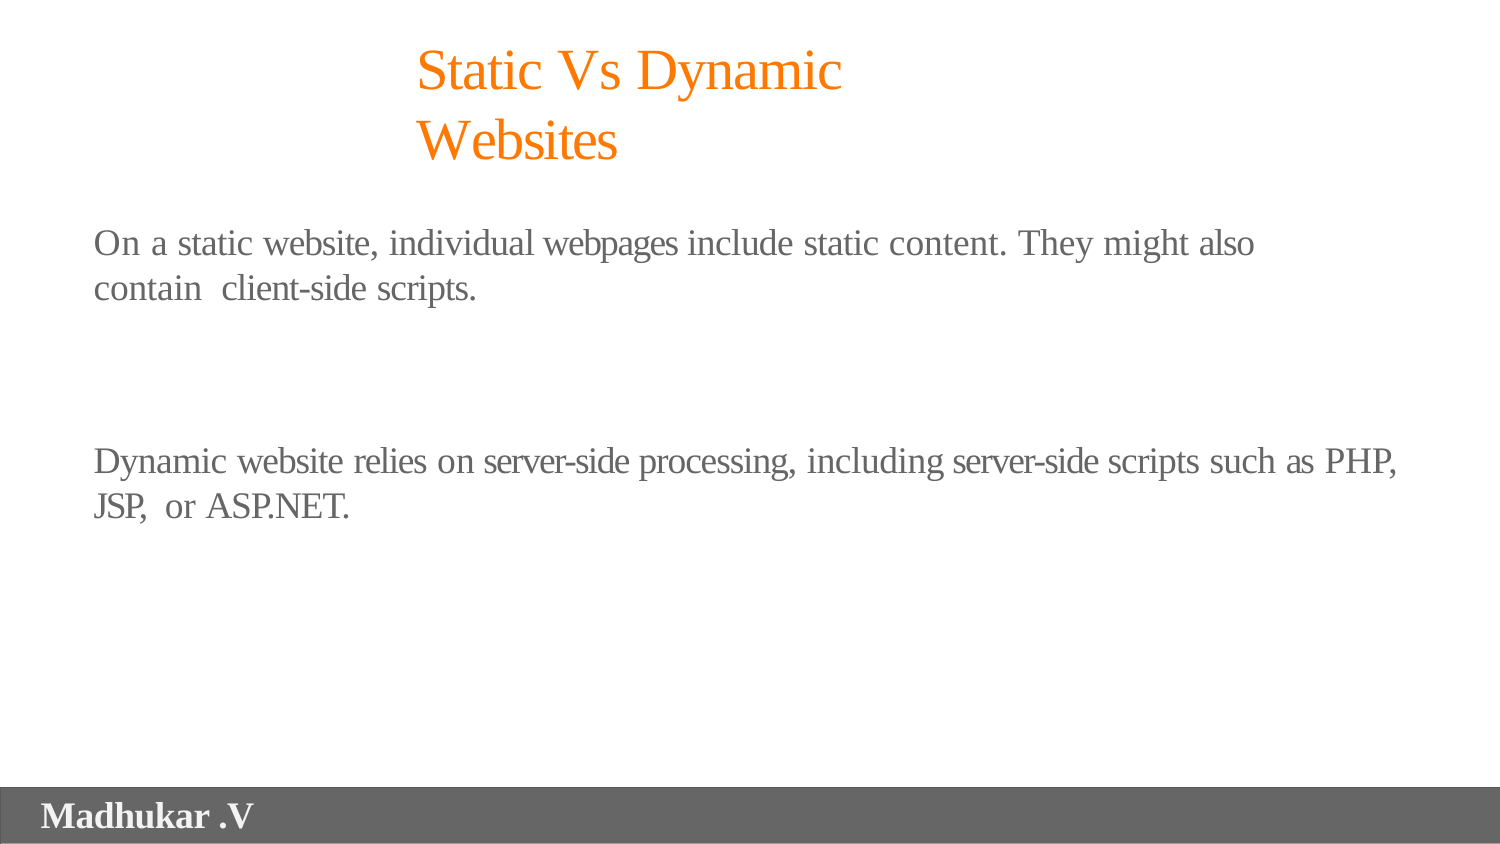

# Static Vs Dynamic Websites
On a static website, individual webpages include static content. They might also contain  client-side scripts.
Dynamic website relies on server-side processing, including server-side scripts such as PHP, JSP,  or ASP.NET.

Madhukar .V